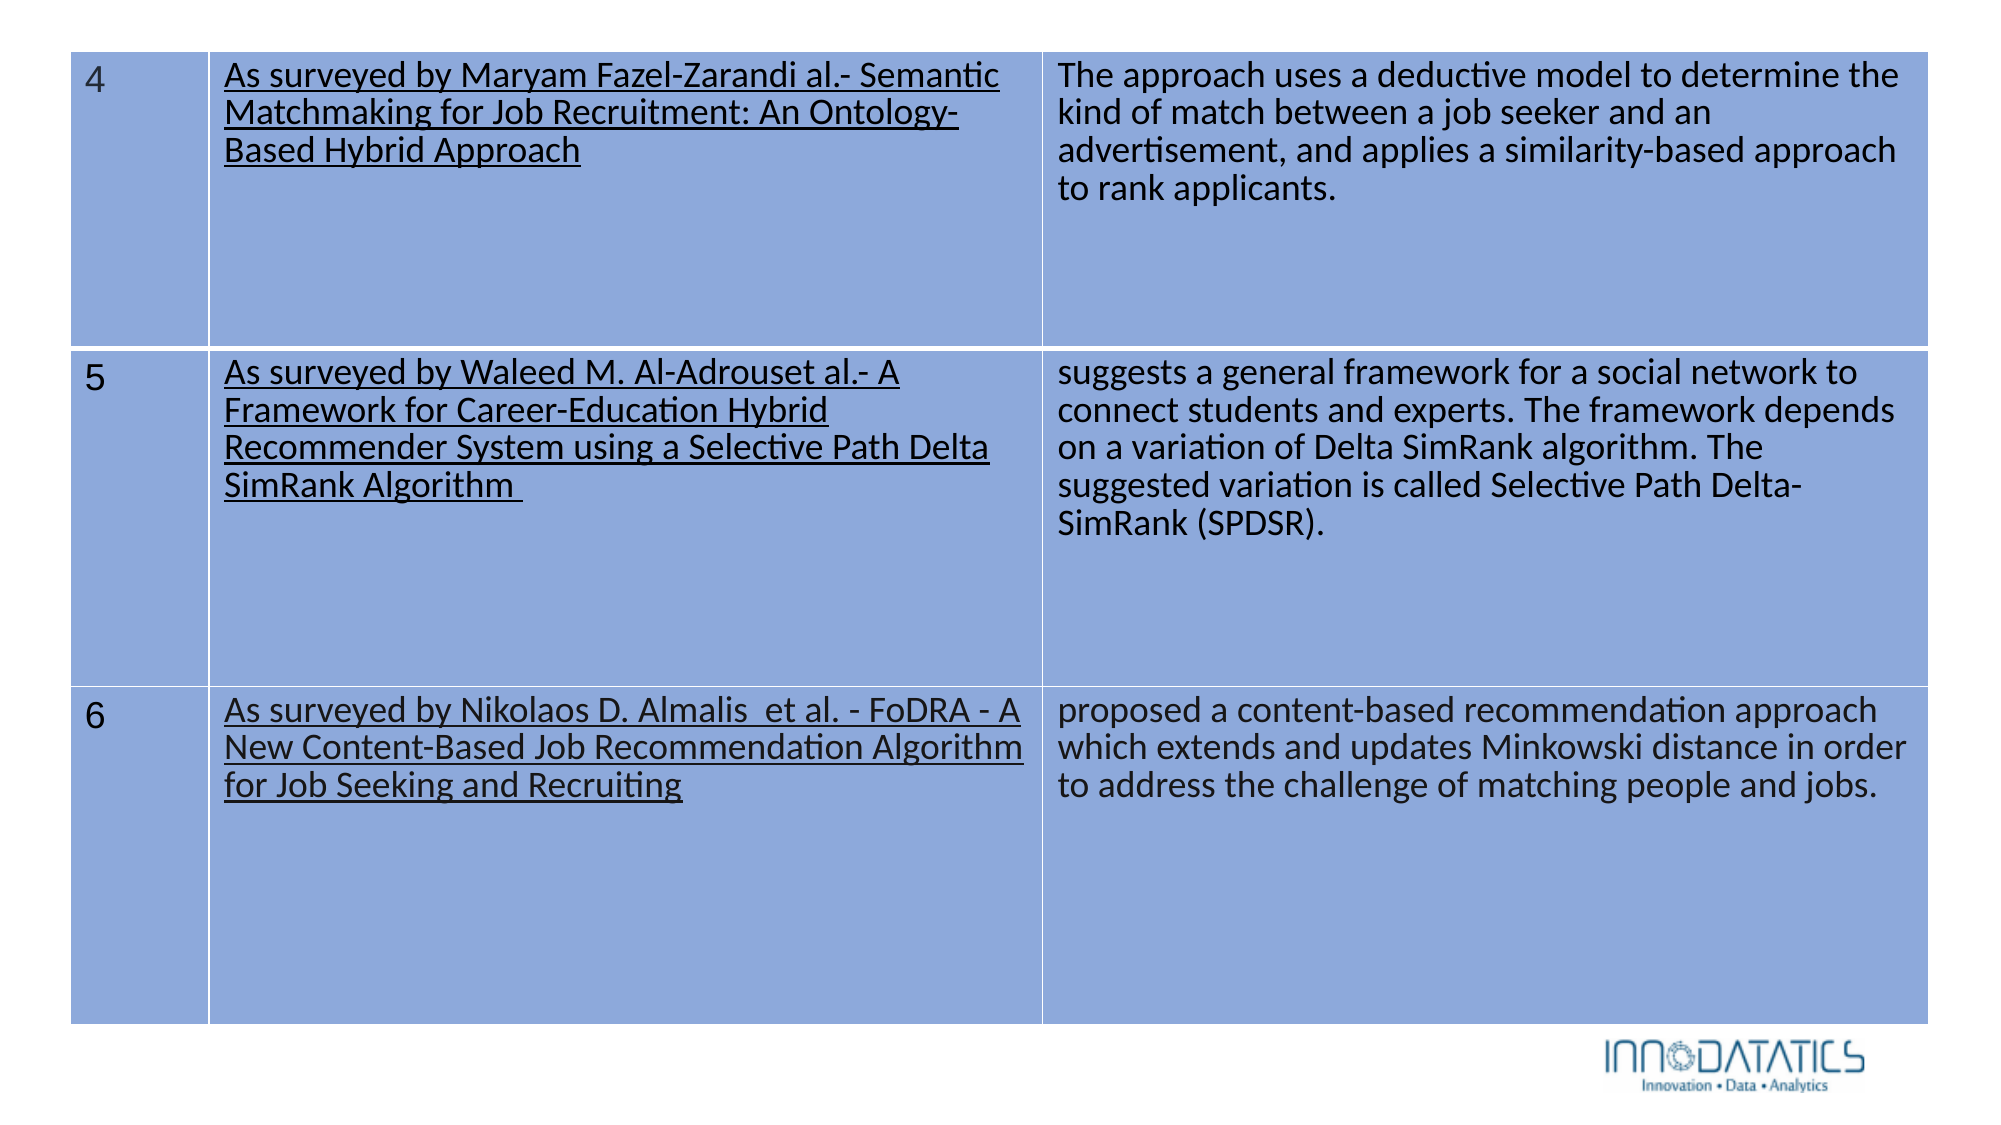

| 4 | As surveyed by Maryam Fazel-Zarandi al.- Semantic Matchmaking for Job Recruitment: An Ontology-Based Hybrid Approach | The approach uses a deductive model to determine the kind of match between a job seeker and an advertisement, and applies a similarity-based approach to rank applicants. |
| --- | --- | --- |
| 5 | As surveyed by Waleed M. Al-Adrouset al.- A Framework for Career-Education Hybrid Recommender System using a Selective Path Delta SimRank Algorithm | suggests a general framework for a social network to connect students and experts. The framework depends on a variation of Delta SimRank algorithm. The suggested variation is called Selective Path Delta-SimRank (SPDSR). |
| 6 | As surveyed by Nikolaos D. Almalis et al. - FoDRA - A New Content-Based Job Recommendation Algorithm for Job Seeking and Recruiting | proposed a content-based recommendation approach which extends and updates Minkowski distance in order to address the challenge of matching people and jobs. |